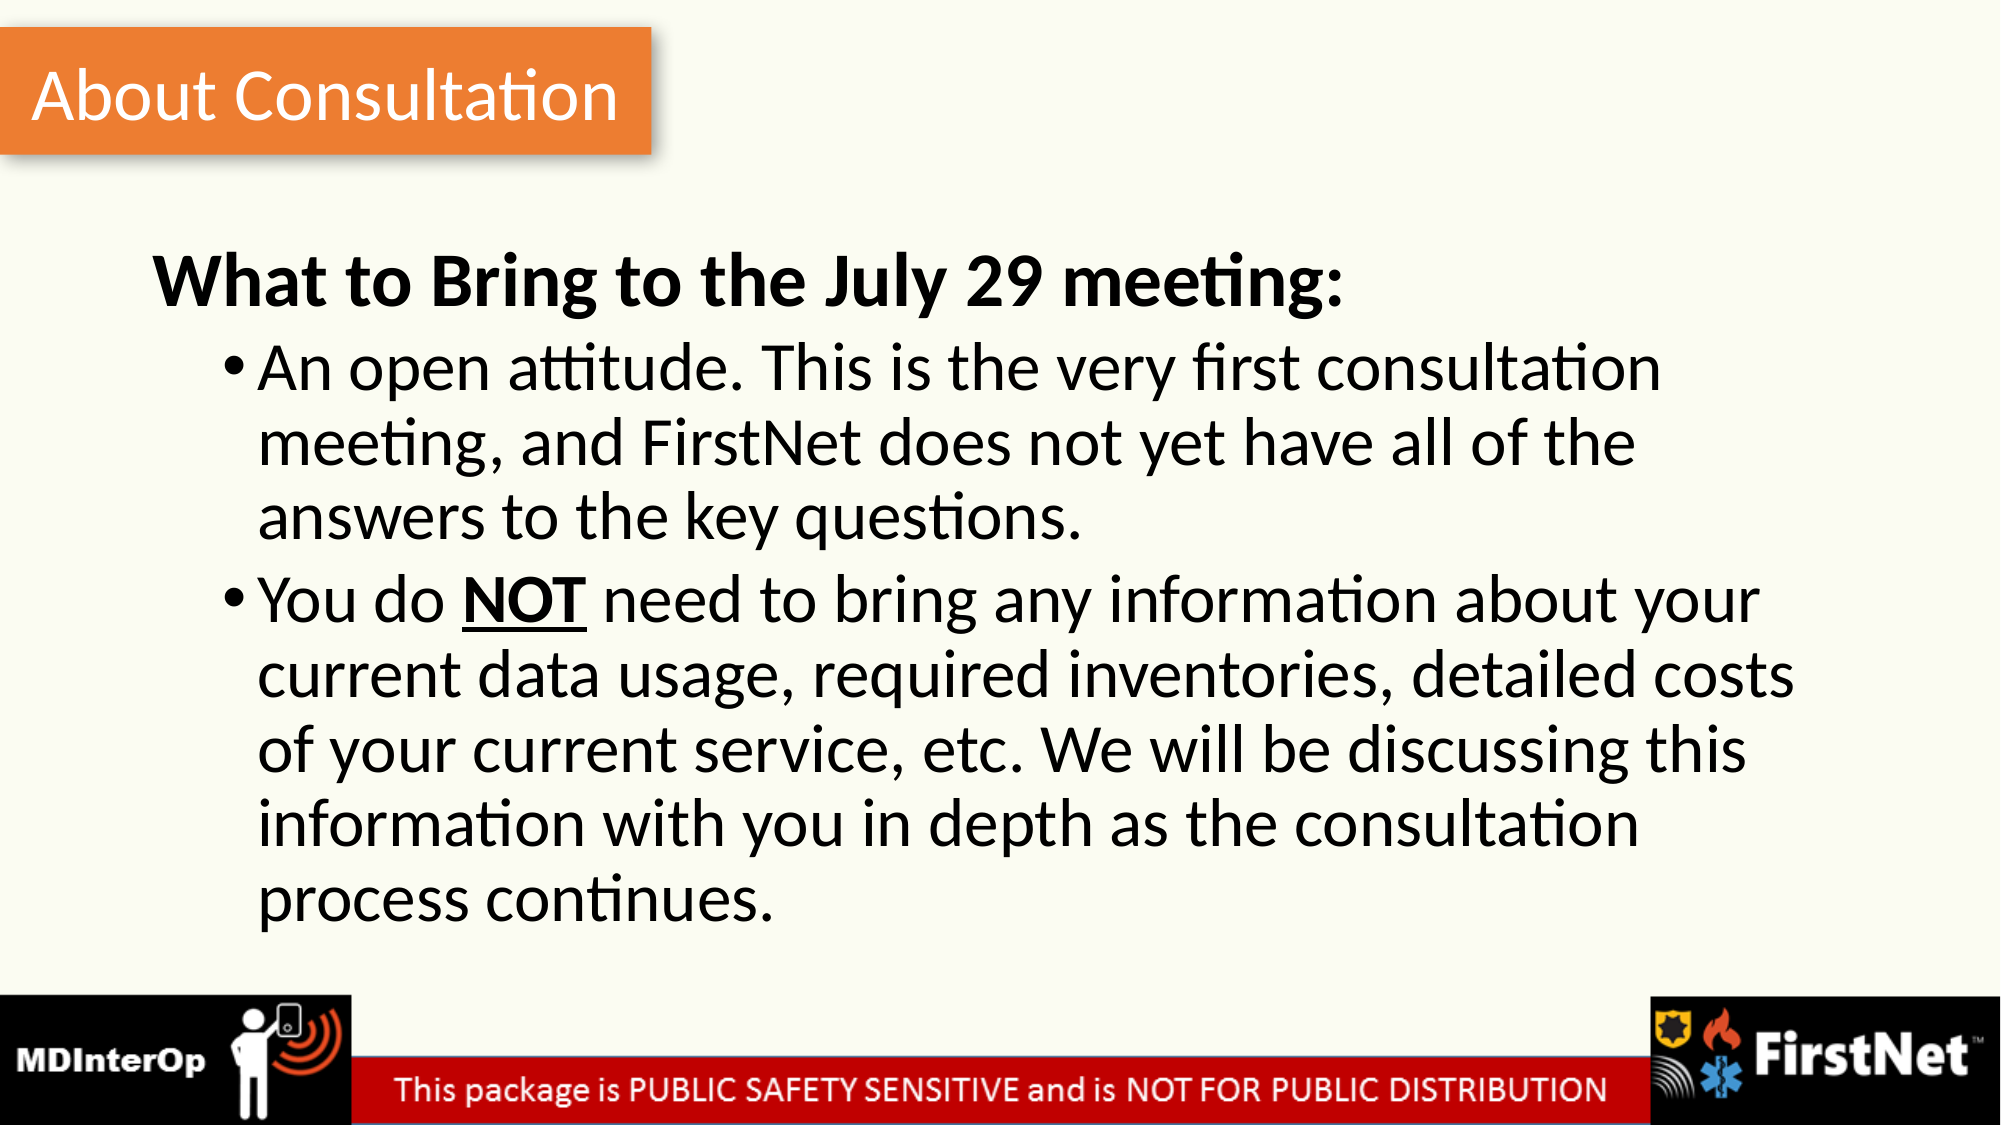

About Consultation
What to Bring to the July 29 meeting:
An open attitude. This is the very first consultation meeting, and FirstNet does not yet have all of the answers to the key questions.
You do NOT need to bring any information about your current data usage, required inventories, detailed costs of your current service, etc. We will be discussing this information with you in depth as the consultation process continues.